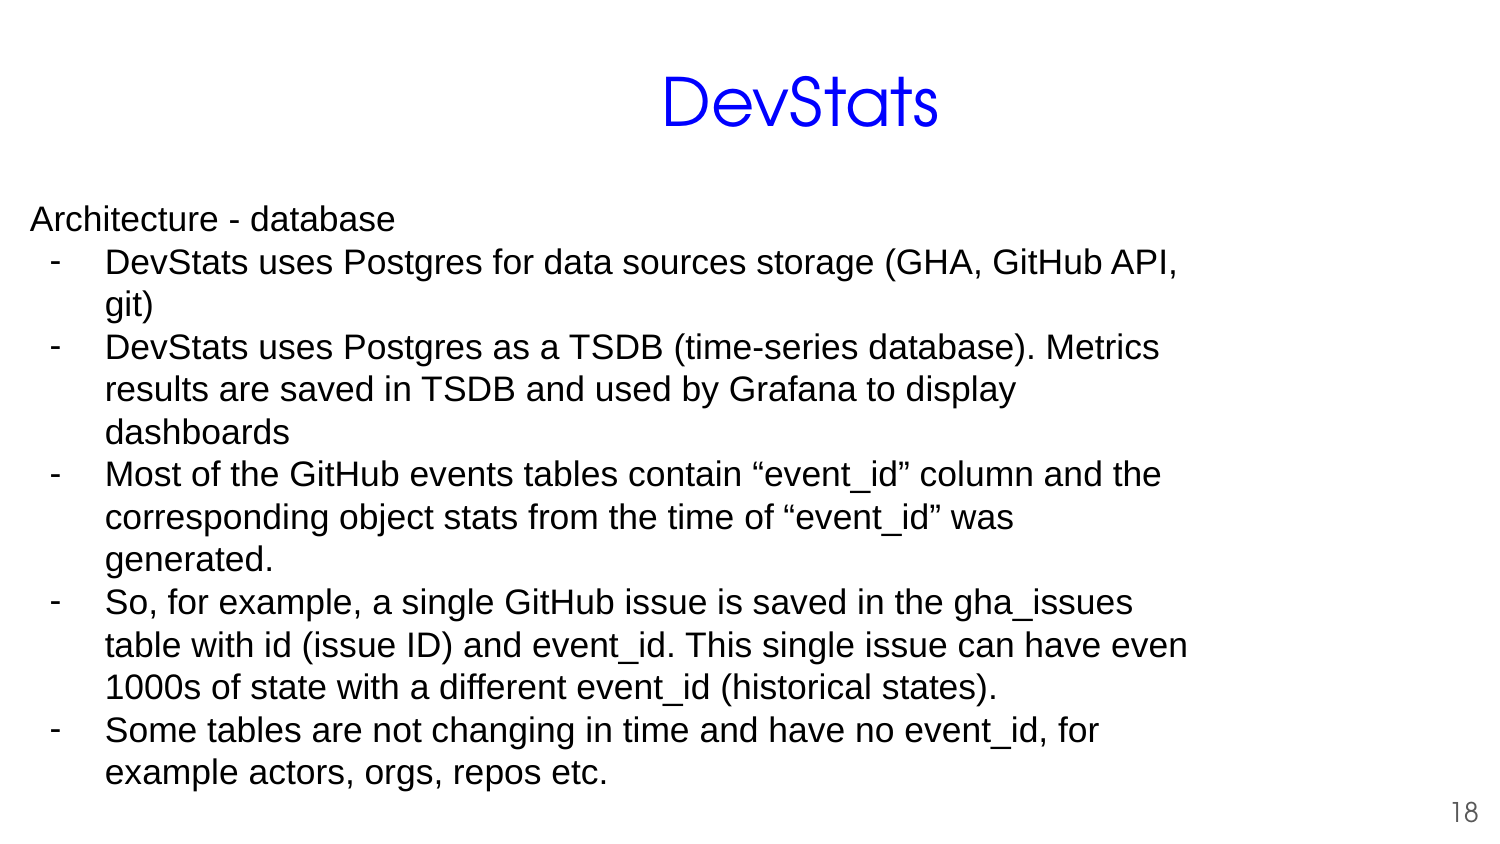

DevStats
Architecture - database
DevStats uses Postgres for data sources storage (GHA, GitHub API, git)
DevStats uses Postgres as a TSDB (time-series database). Metrics results are saved in TSDB and used by Grafana to display dashboards
Most of the GitHub events tables contain “event_id” column and the corresponding object stats from the time of “event_id” was generated.
So, for example, a single GitHub issue is saved in the gha_issues table with id (issue ID) and event_id. This single issue can have even 1000s of state with a different event_id (historical states).
Some tables are not changing in time and have no event_id, for example actors, orgs, repos etc.
18